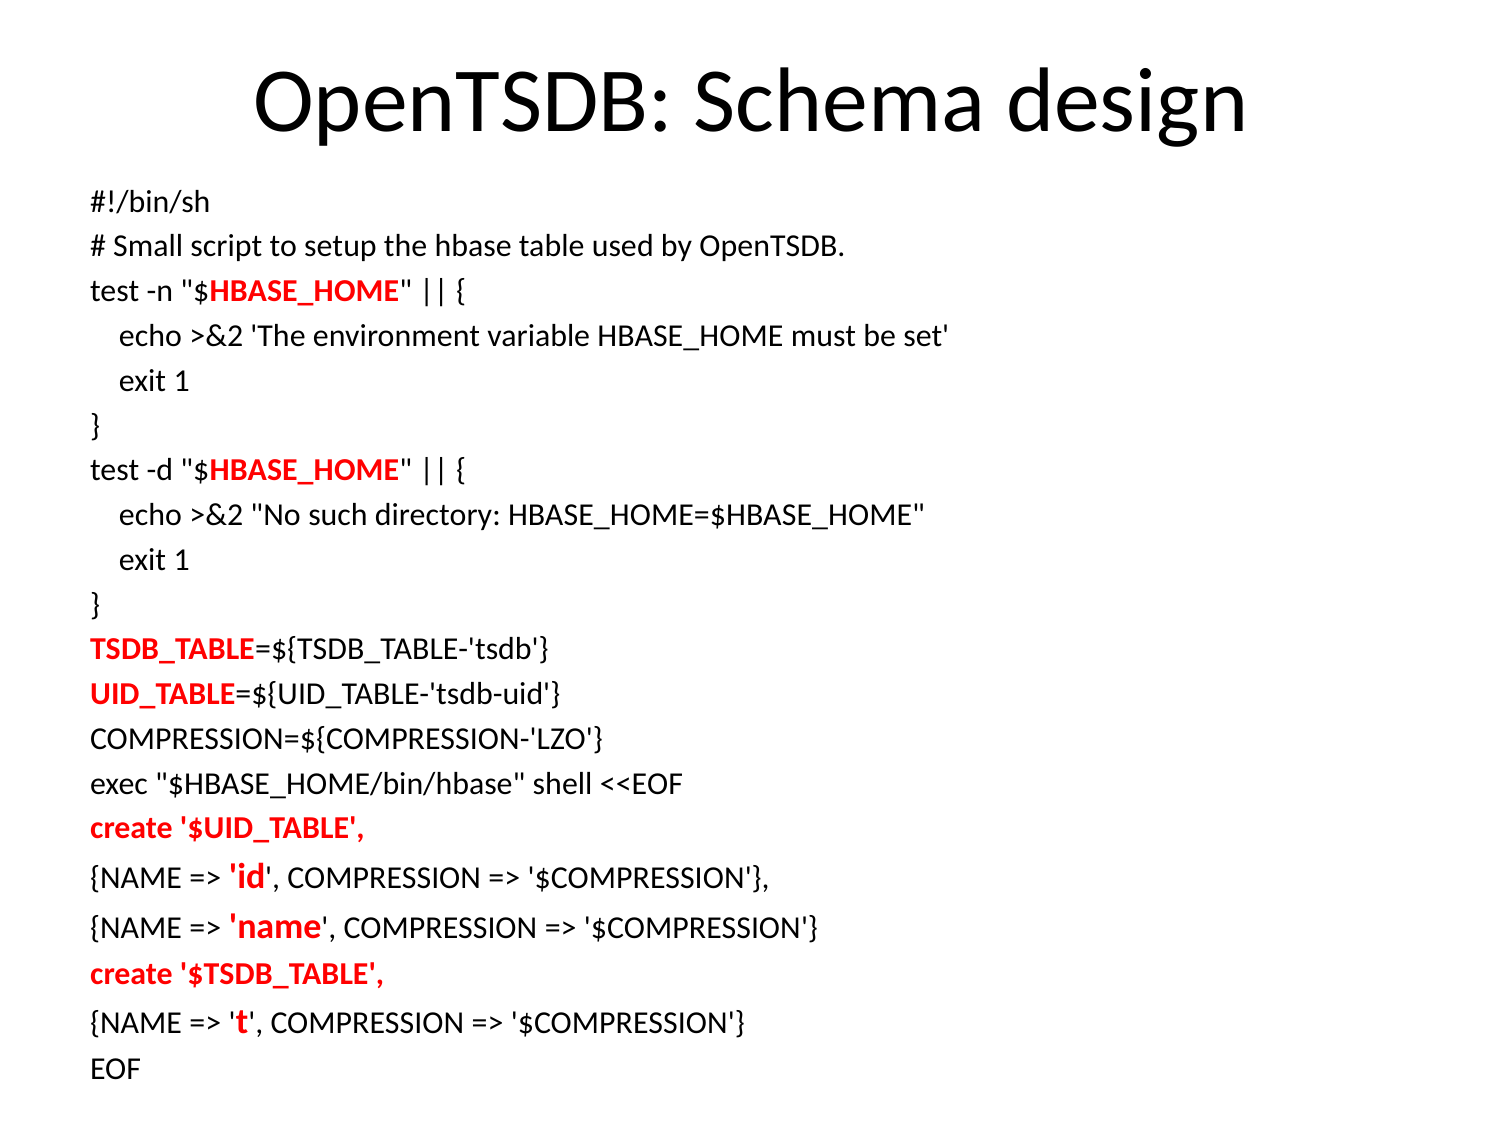

# OpenTSDB: Schema design
#!/bin/sh
# Small script to setup the hbase table used by OpenTSDB.
test -n "$HBASE_HOME" || {
    echo >&2 'The environment variable HBASE_HOME must be set'
    exit 1
}
test -d "$HBASE_HOME" || {
    echo >&2 "No such directory: HBASE_HOME=$HBASE_HOME"
    exit 1
}
TSDB_TABLE=${TSDB_TABLE-'tsdb'}
UID_TABLE=${UID_TABLE-'tsdb-uid'}
COMPRESSION=${COMPRESSION-'LZO'}
exec "$HBASE_HOME/bin/hbase" shell <<EOF
create '$UID_TABLE',
{NAME => 'id', COMPRESSION => '$COMPRESSION'},
{NAME => 'name', COMPRESSION => '$COMPRESSION'}
create '$TSDB_TABLE',
{NAME => 't', COMPRESSION => '$COMPRESSION'}
EOF